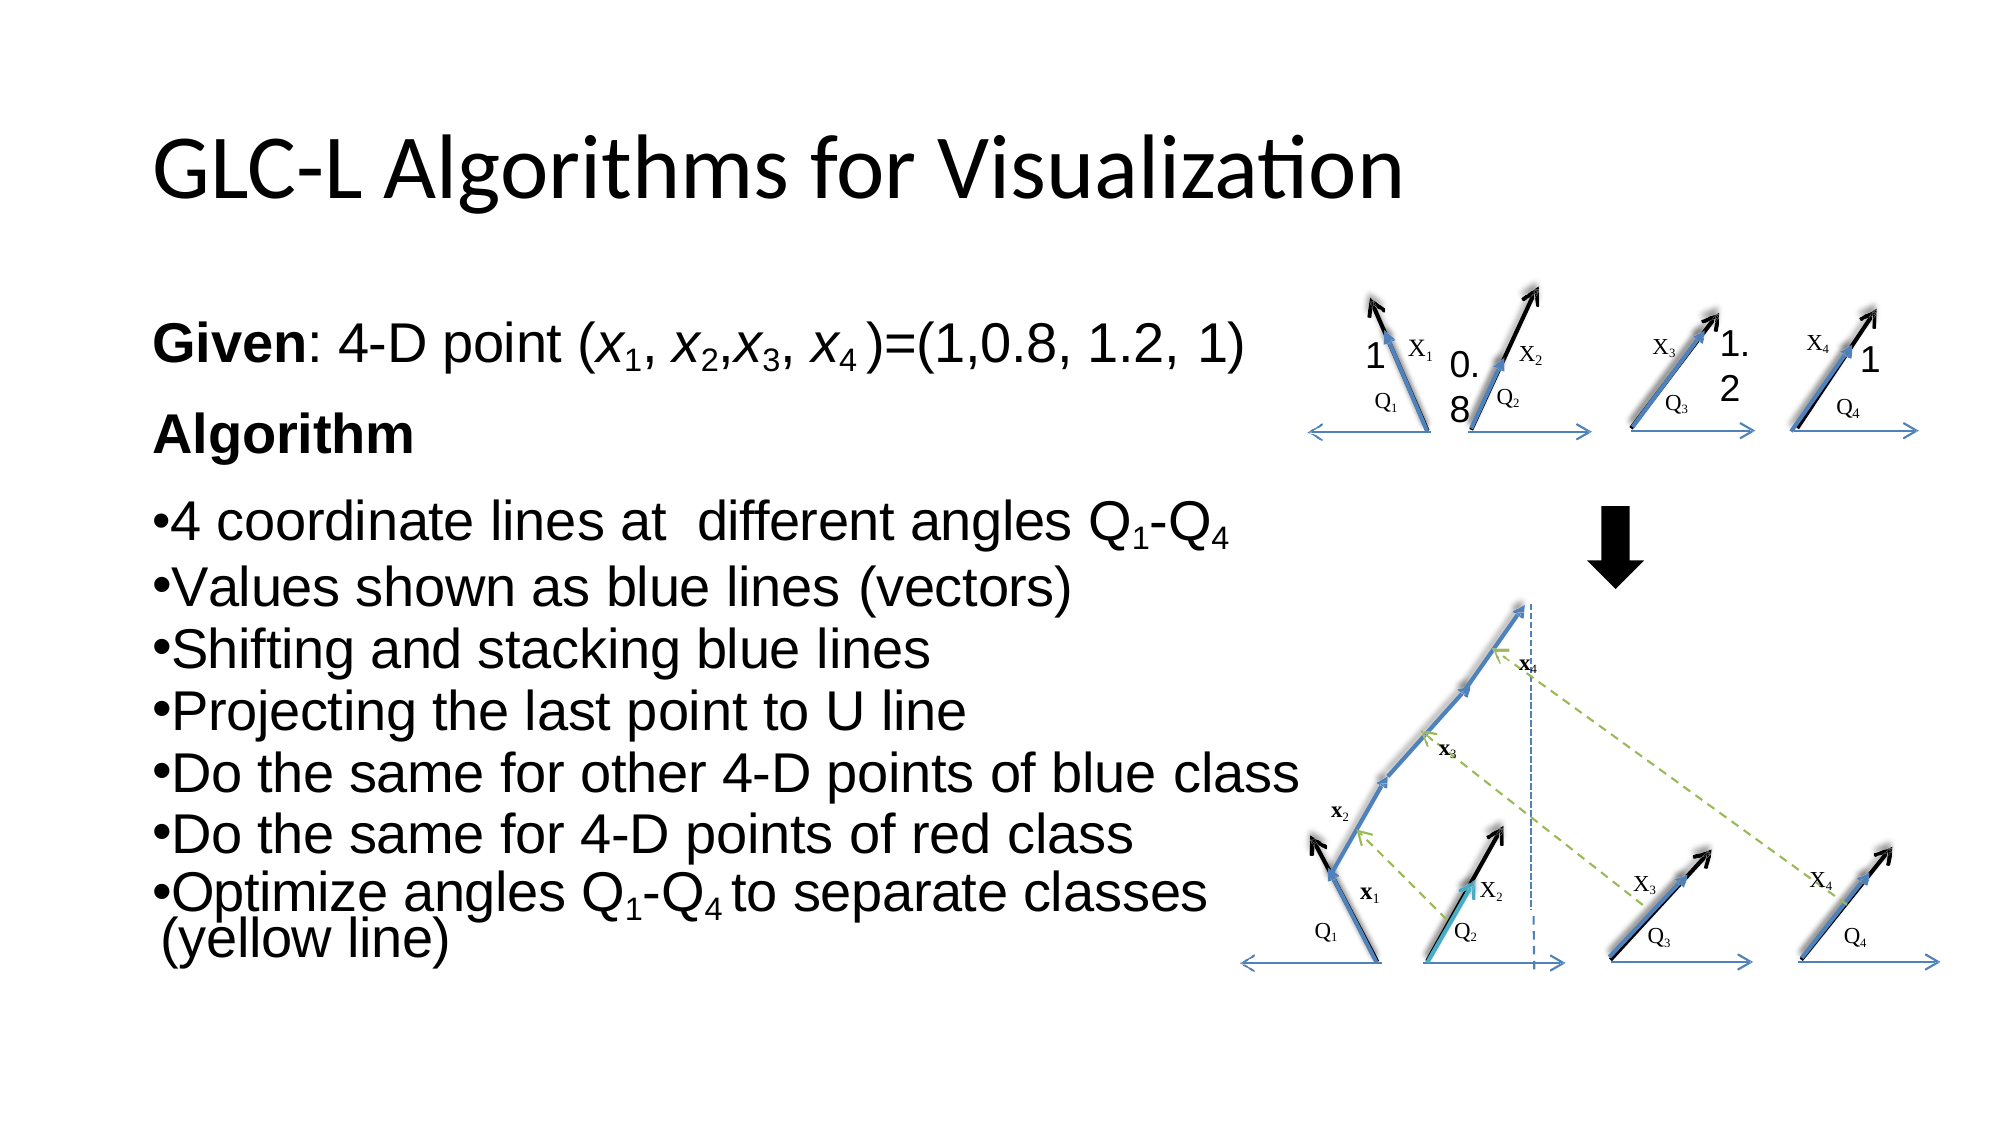

# GLC-L Algorithms for Visualization

1
Q1

1.2

X4
X3
X1

1
X
0.8

2

Q2
Q3
Q
4

Given: 4-D point (x1, x2,x3, x4 )=(1,0.8, 1.2, 1)
Algorithm
4 coordinate lines at  different angles Q1-Q4
Values shown as blue lines (vectors)
Shifting and stacking blue lines
Projecting the last point to U line
Do the same for other 4-D points of blue class
Do the same for 4-D points of red class
Optimize angles Q1-Q4 to separate classes (yellow line)

x4

x3

x2

X4

X3

x1
X2

Q1
Q2

Q3
Q4